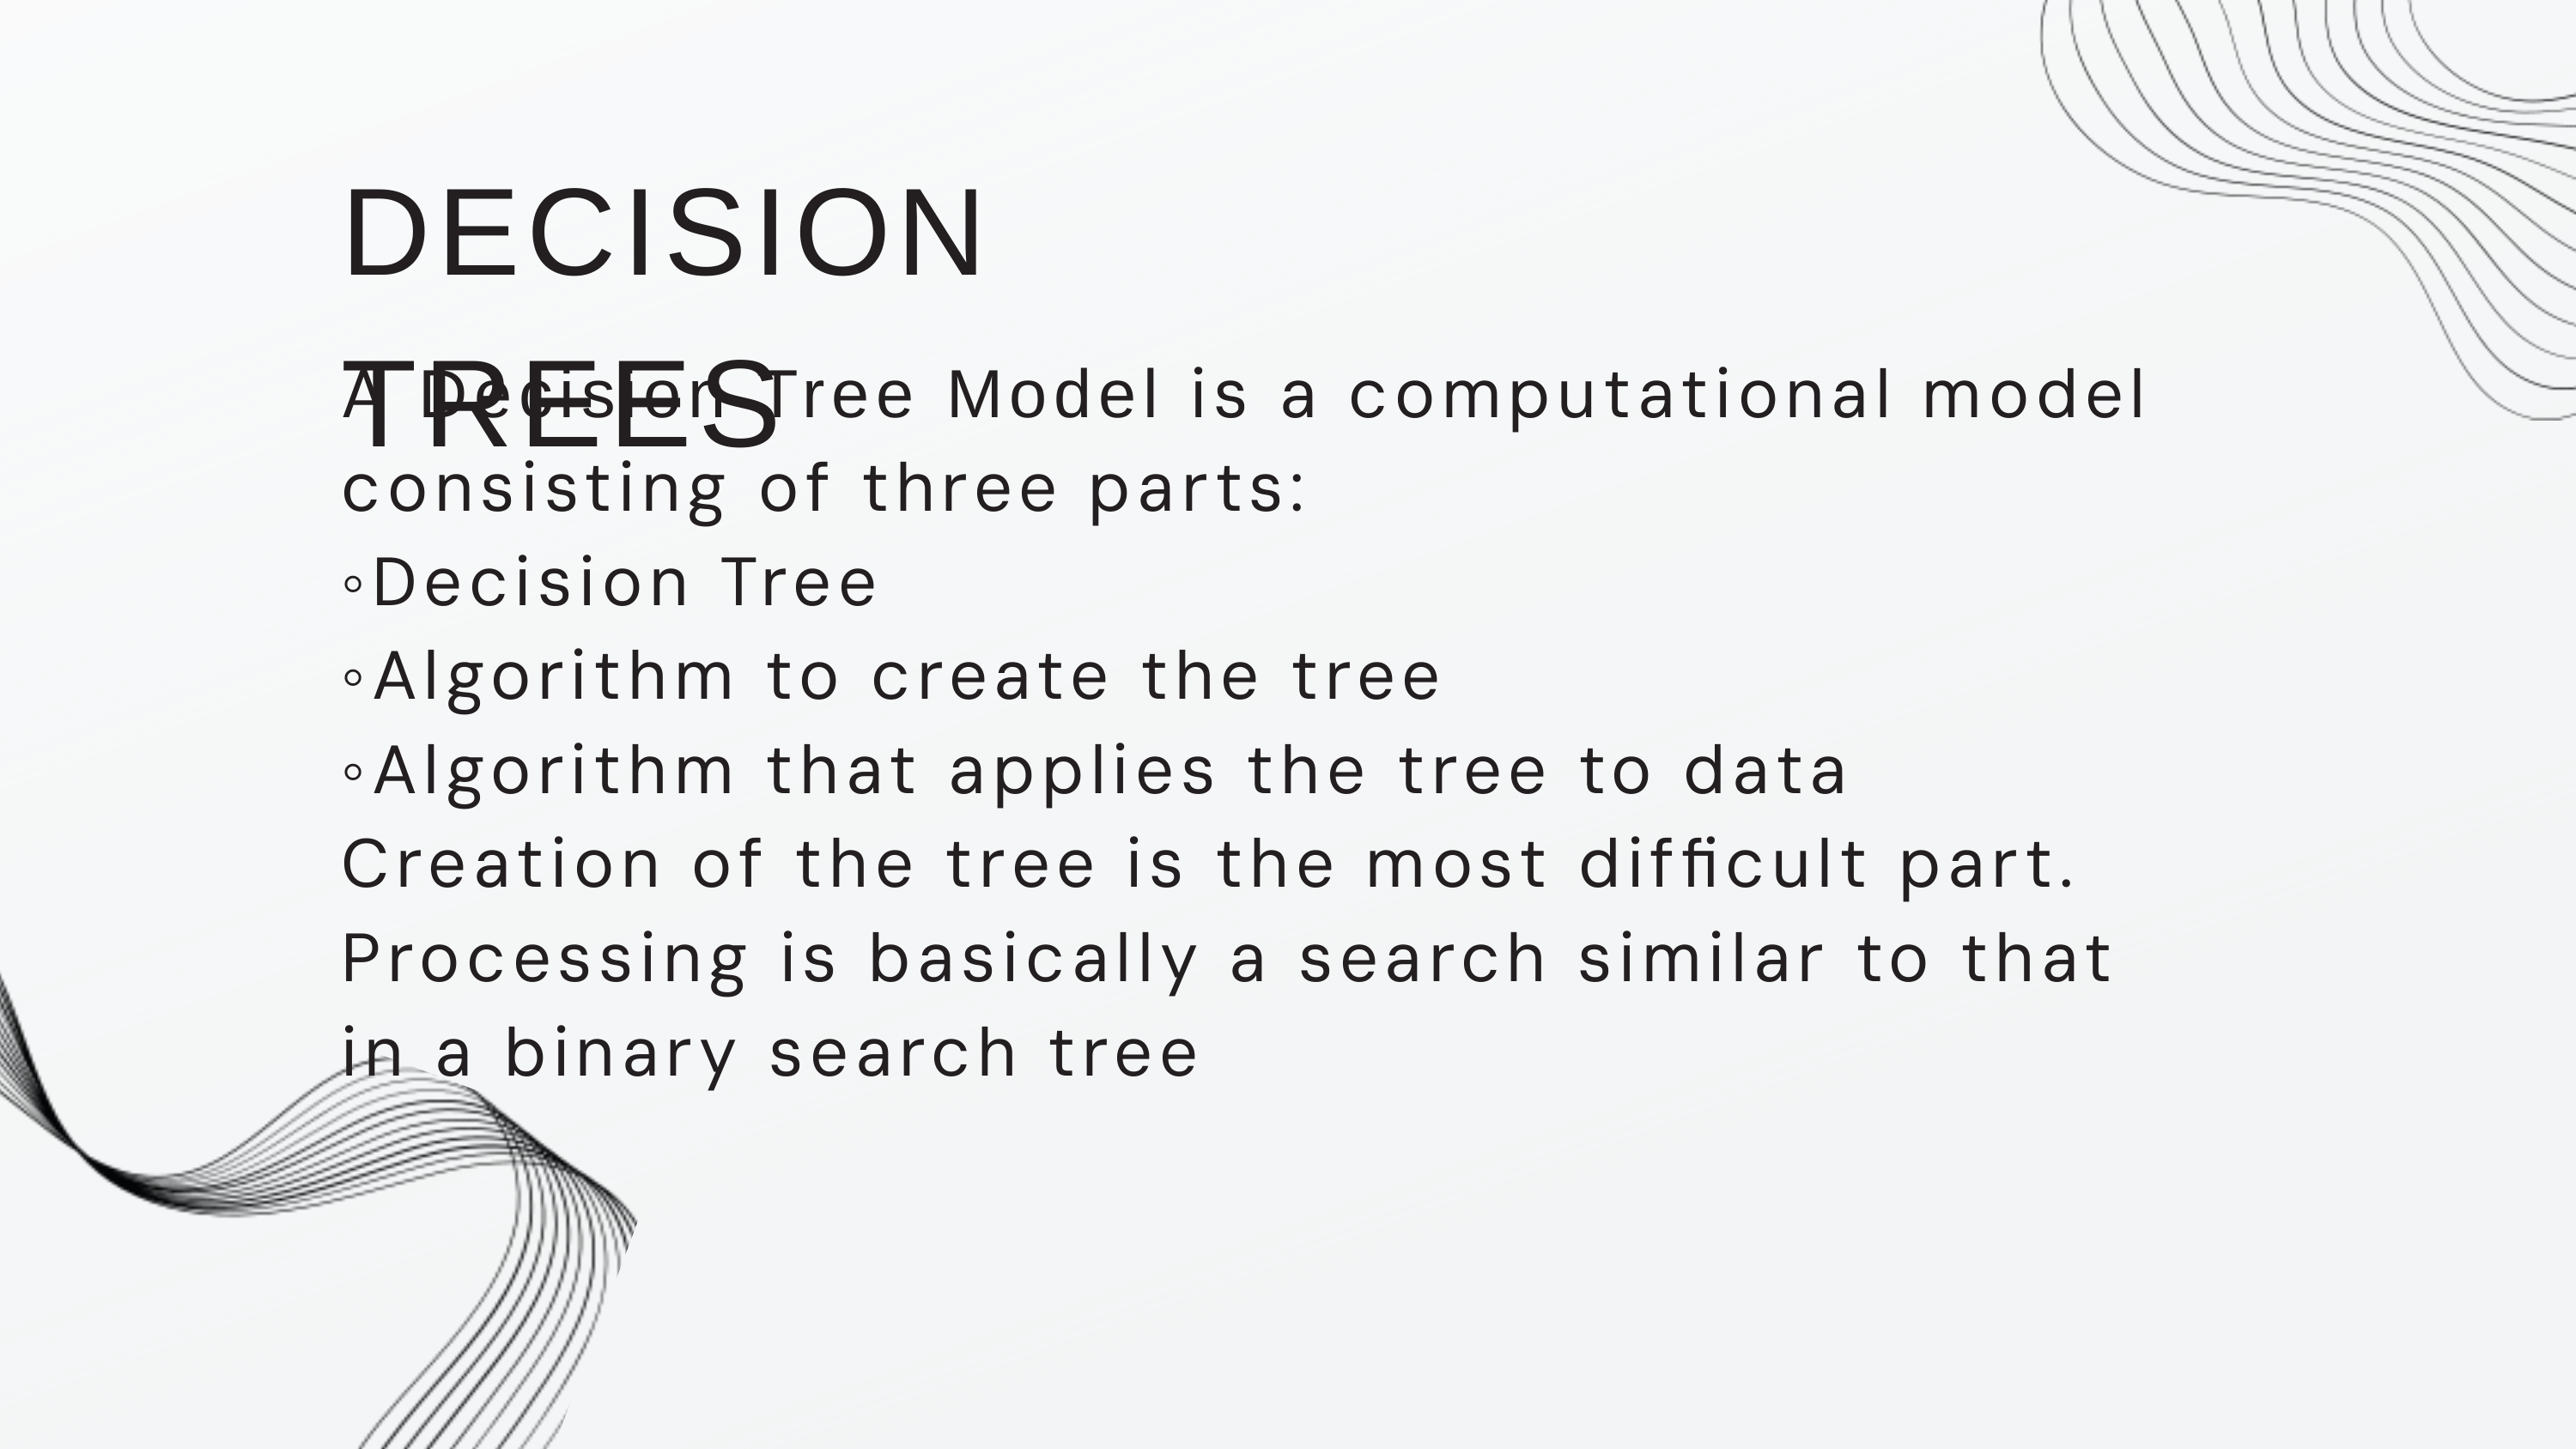

DECISION TREES
A Decision Tree Model is a computational model consisting of three parts:
◦Decision Tree
◦Algorithm to create the tree
◦Algorithm that applies the tree to data
Creation of the tree is the most difficult part.
Processing is basically a search similar to that in a binary search tree